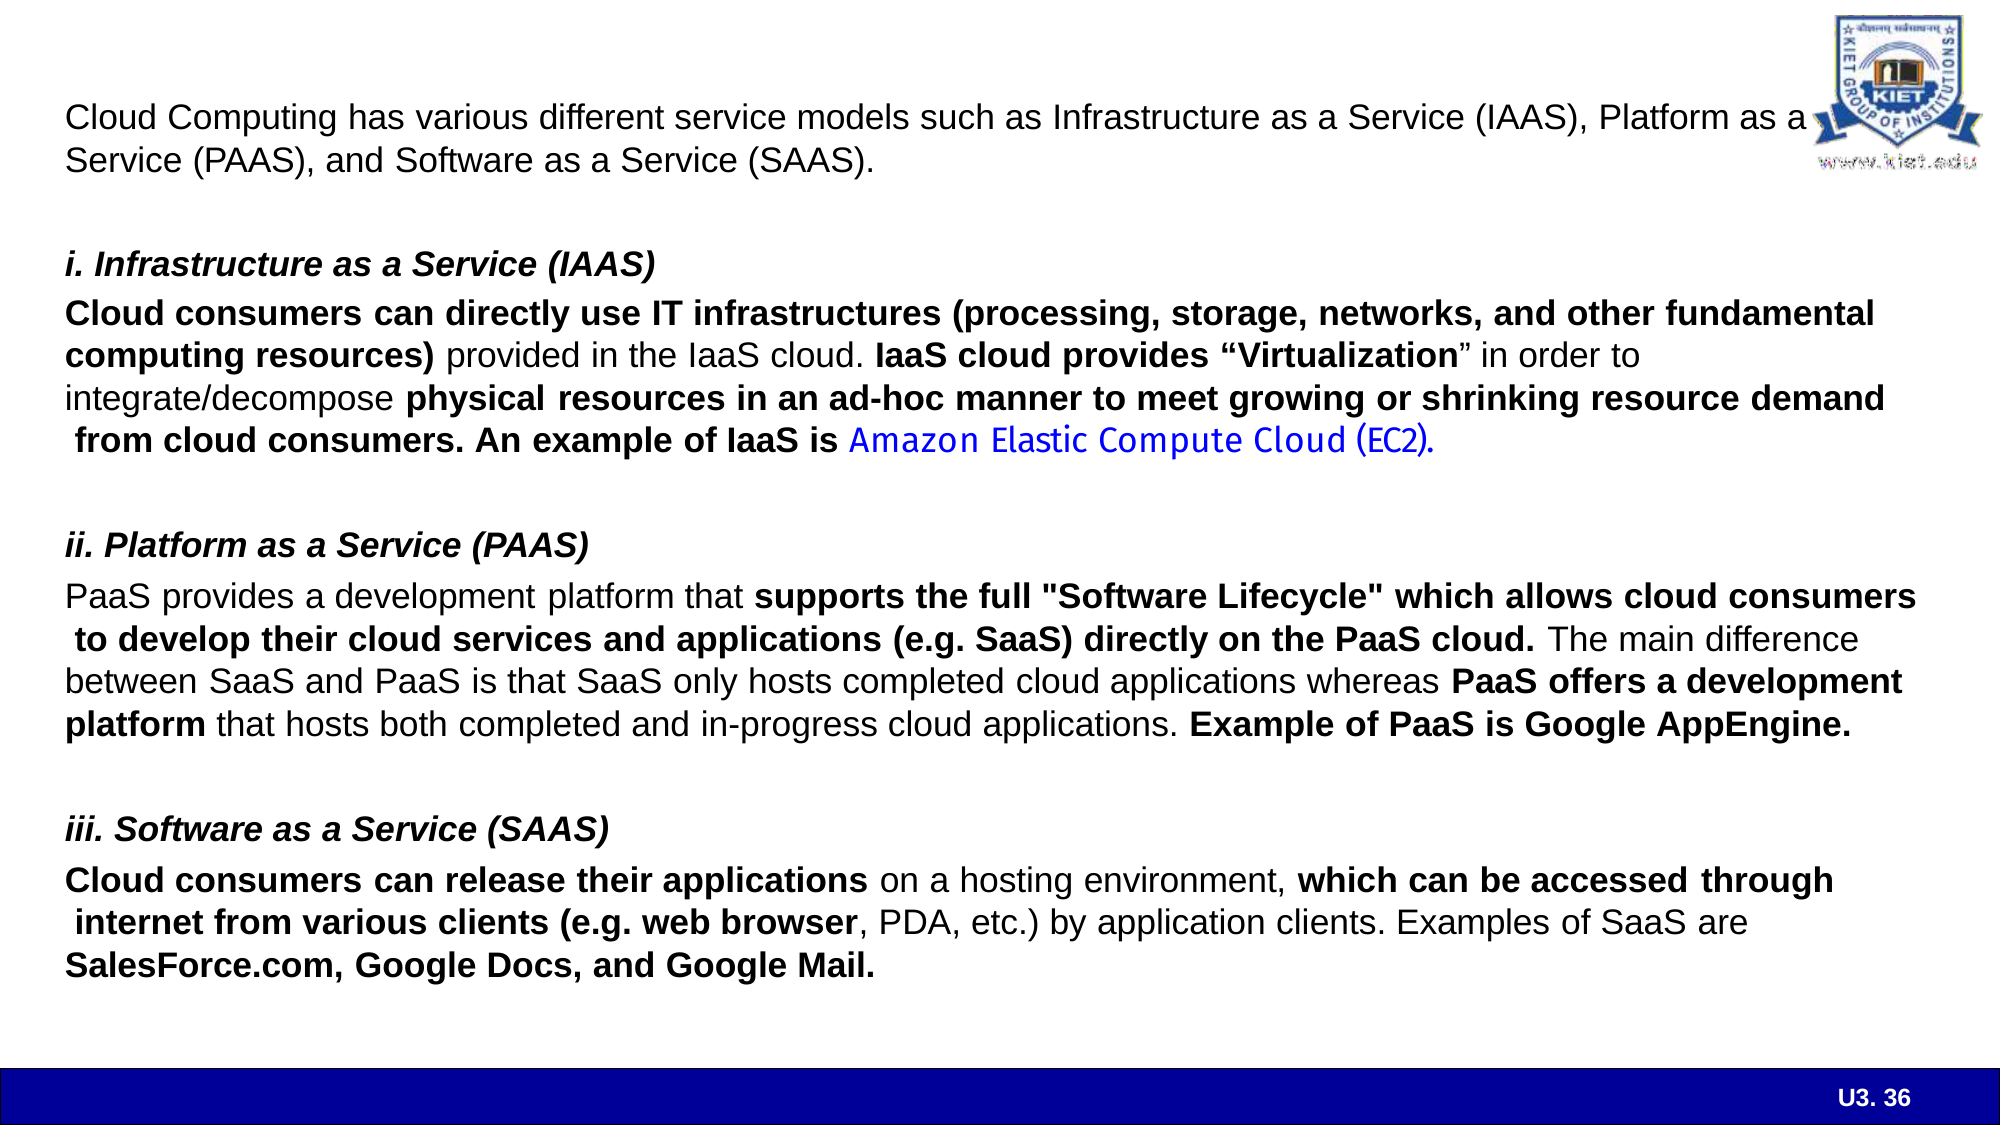

Cloud Computing has various different service models such as Infrastructure as a Service (IAAS), Platform as a
Service (PAAS), and Software as a Service (SAAS).

Infrastructure as a Service (IAAS)
Cloud consumers can directly use IT infrastructures (processing, storage, networks, and other fundamental  computing resources) provided in the IaaS cloud. IaaS cloud provides “Virtualization” in order to  integrate/decompose physical resources in an ad-hoc manner to meet growing or shrinking resource demand  from cloud consumers. An example of IaaS is Amazon Elastic Compute Cloud (EC2).

Platform as a Service (PAAS)
PaaS provides a development platform that supports the full "Software Lifecycle" which allows cloud consumers  to develop their cloud services and applications (e.g. SaaS) directly on the PaaS cloud. The main difference  between SaaS and PaaS is that SaaS only hosts completed cloud applications whereas PaaS offers a development  platform that hosts both completed and in-progress cloud applications. Example of PaaS is Google AppEngine.

Software as a Service (SAAS)
Cloud consumers can release their applications on a hosting environment, which can be accessed through  internet from various clients (e.g. web browser, PDA, etc.) by application clients. Examples of SaaS are  SalesForce.com, Google Docs, and Google Mail.
U3. 36